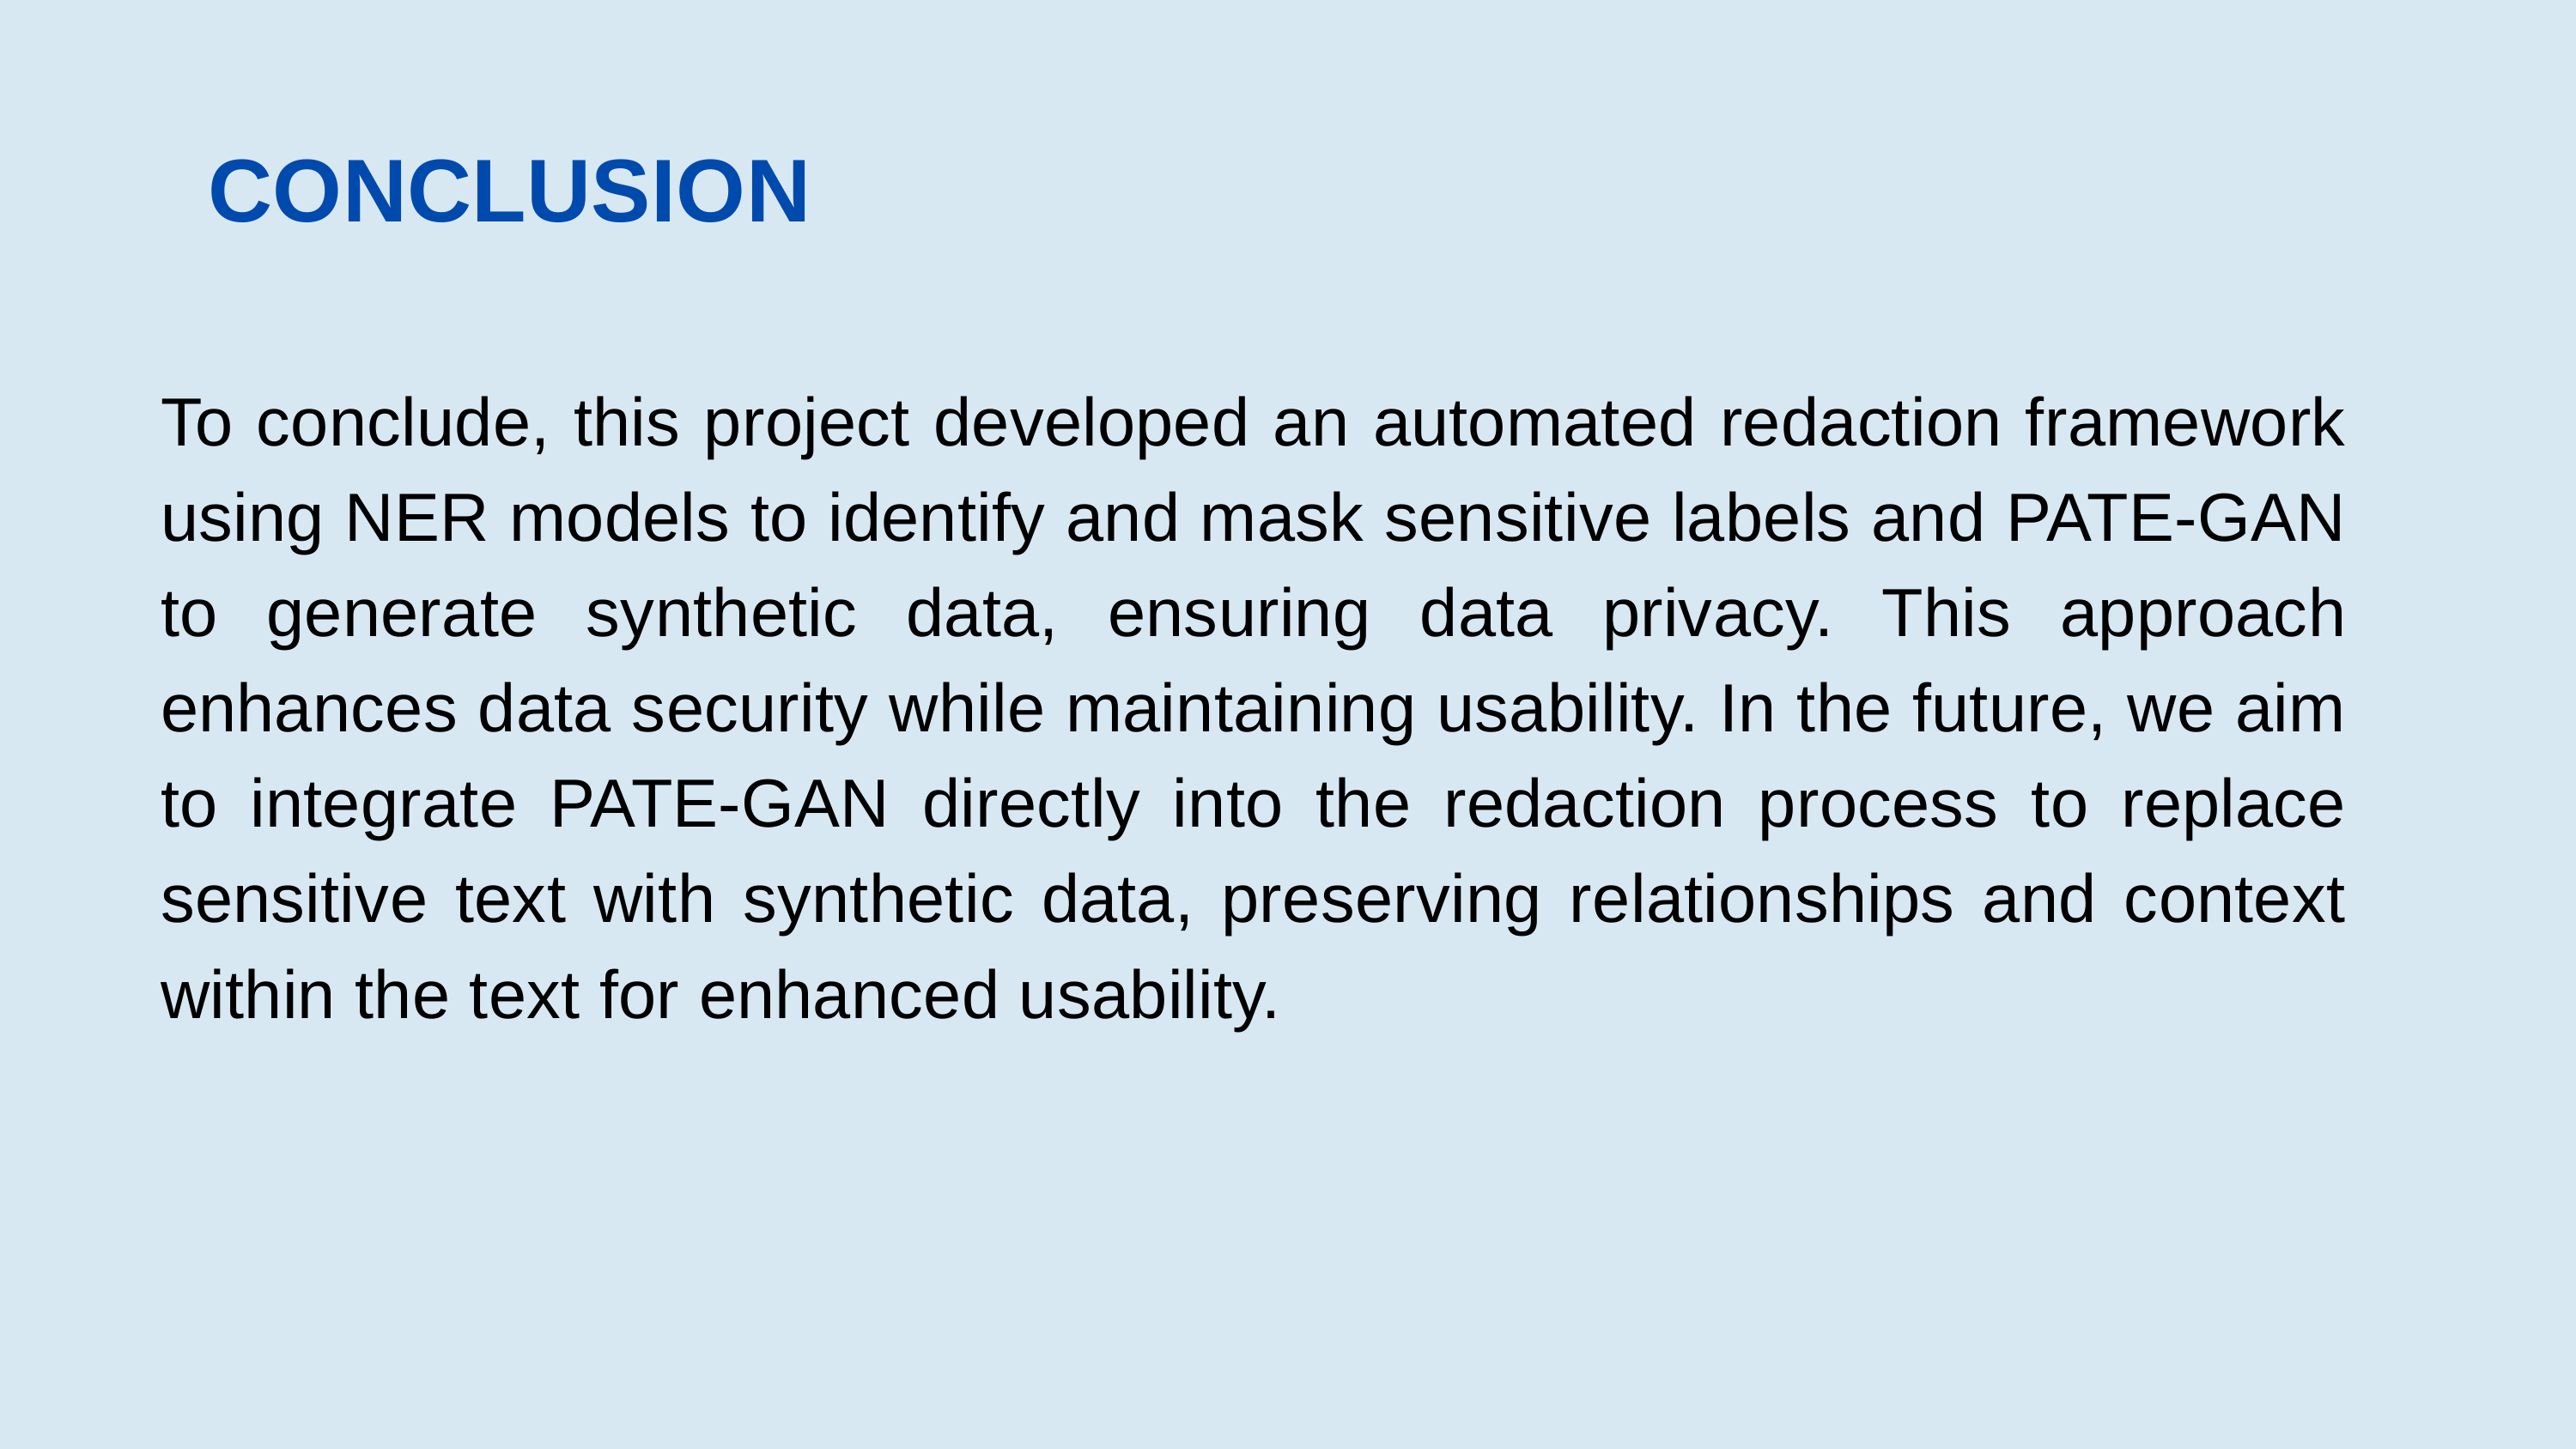

CONCLUSION
To conclude, this project developed an automated redaction framework using NER models to identify and mask sensitive labels and PATE-GAN to generate synthetic data, ensuring data privacy. This approach enhances data security while maintaining usability. In the future, we aim to integrate PATE-GAN directly into the redaction process to replace sensitive text with synthetic data, preserving relationships and context within the text for enhanced usability.